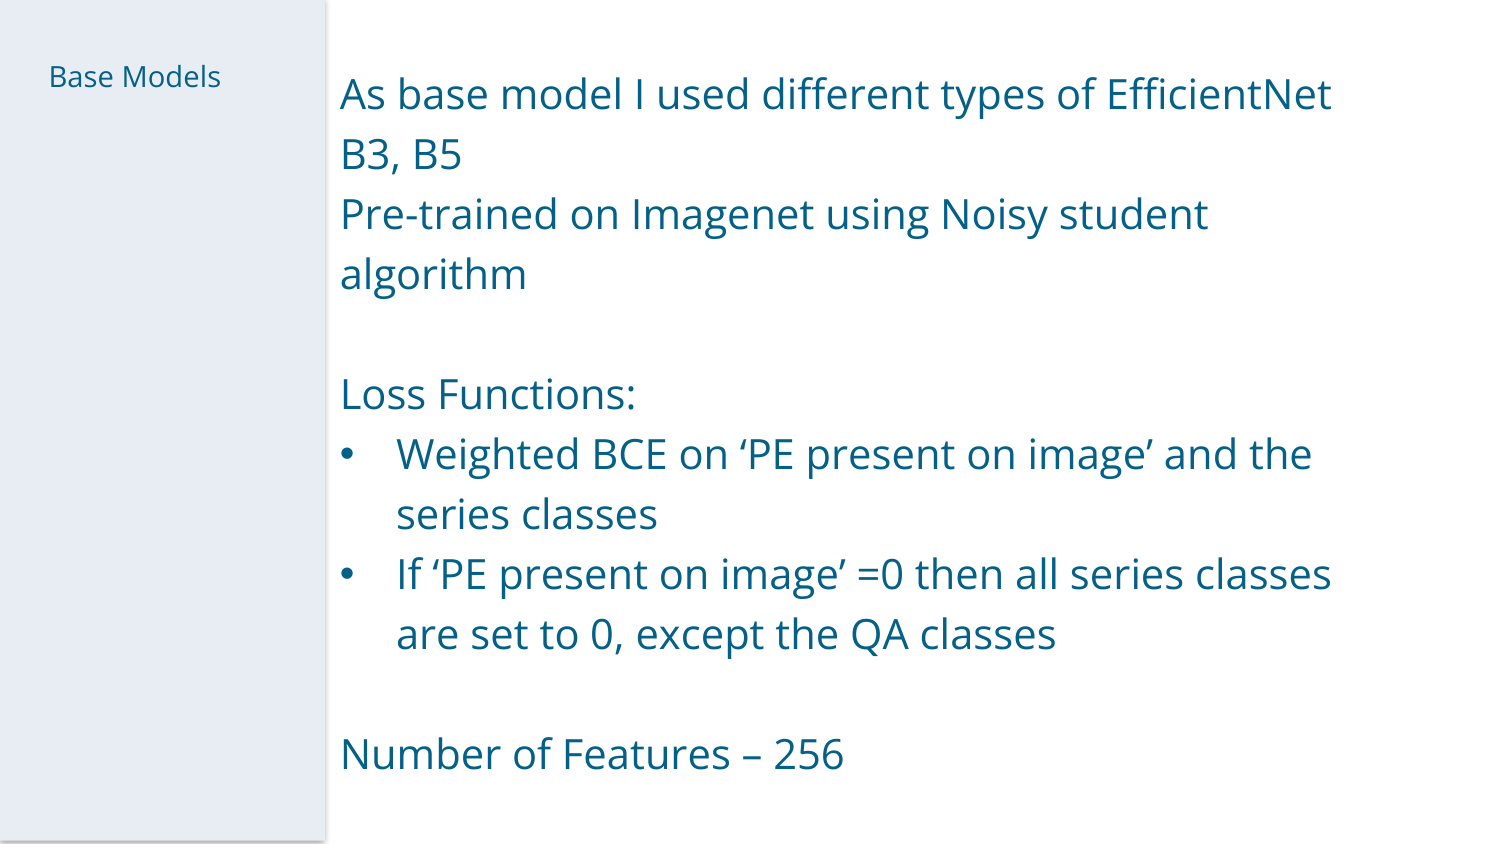

As base model I used different types of EfficientNet
B3, B5
Pre-trained on Imagenet using Noisy student algorithm

Loss Functions:
Weighted BCE on ‘PE present on image’ and the series classes
If ‘PE present on image’ =0 then all series classes are set to 0, except the QA classes

Number of Features – 256

Base Models